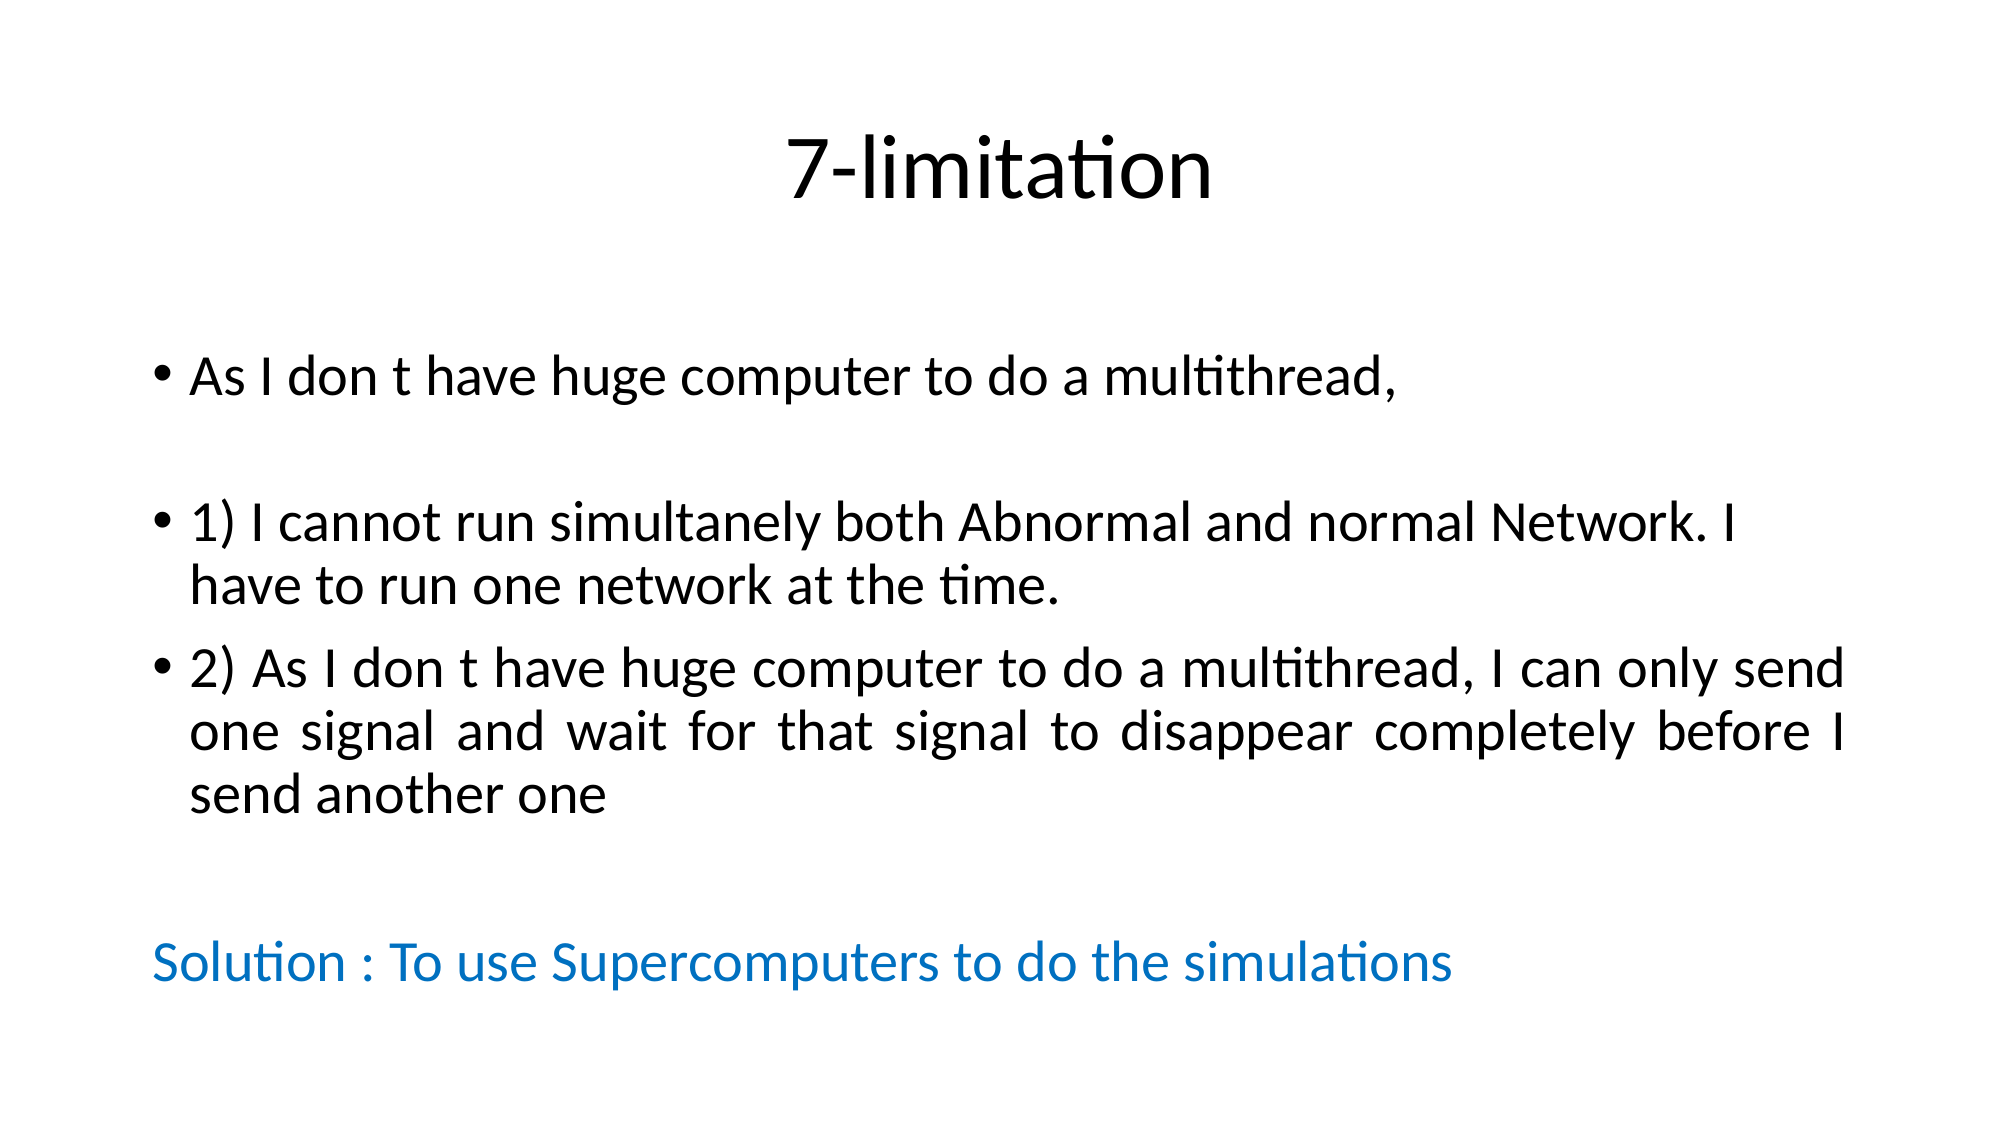

# 7-limitation

As I don t have huge computer to do a multithread,
1) I cannot run simultanely both Abnormal and normal Network. I have to run one network at the time.
2) As I don t have huge computer to do a multithread, I can only send one signal and wait for that signal to disappear completely before I send another one

Solution : To use Supercomputers to do the simulations